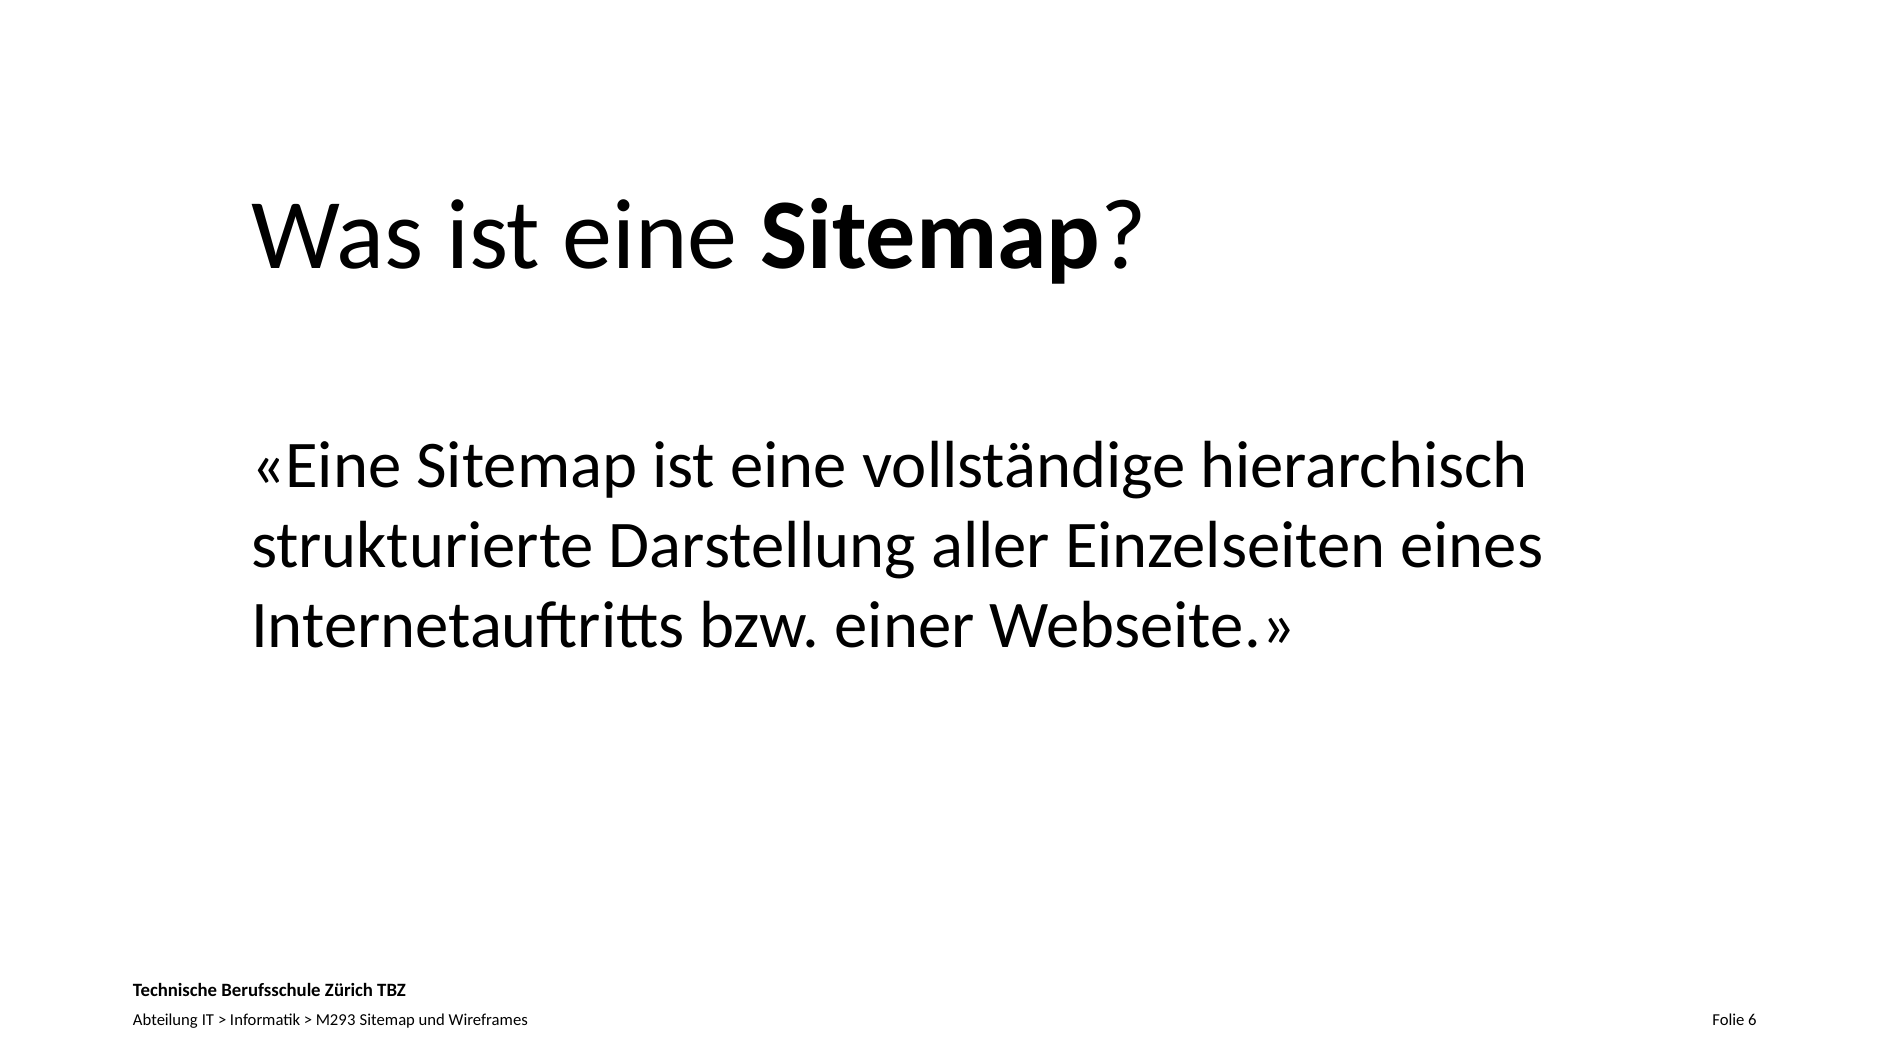

# Was ist eine Sitemap?
«Eine Sitemap ist eine vollständige hierarchisch strukturierte Darstellung aller Einzelseiten eines Internetauftritts bzw. einer Webseite.»
Folie 6
Abteilung IT > Informatik > M293 Sitemap und Wireframes